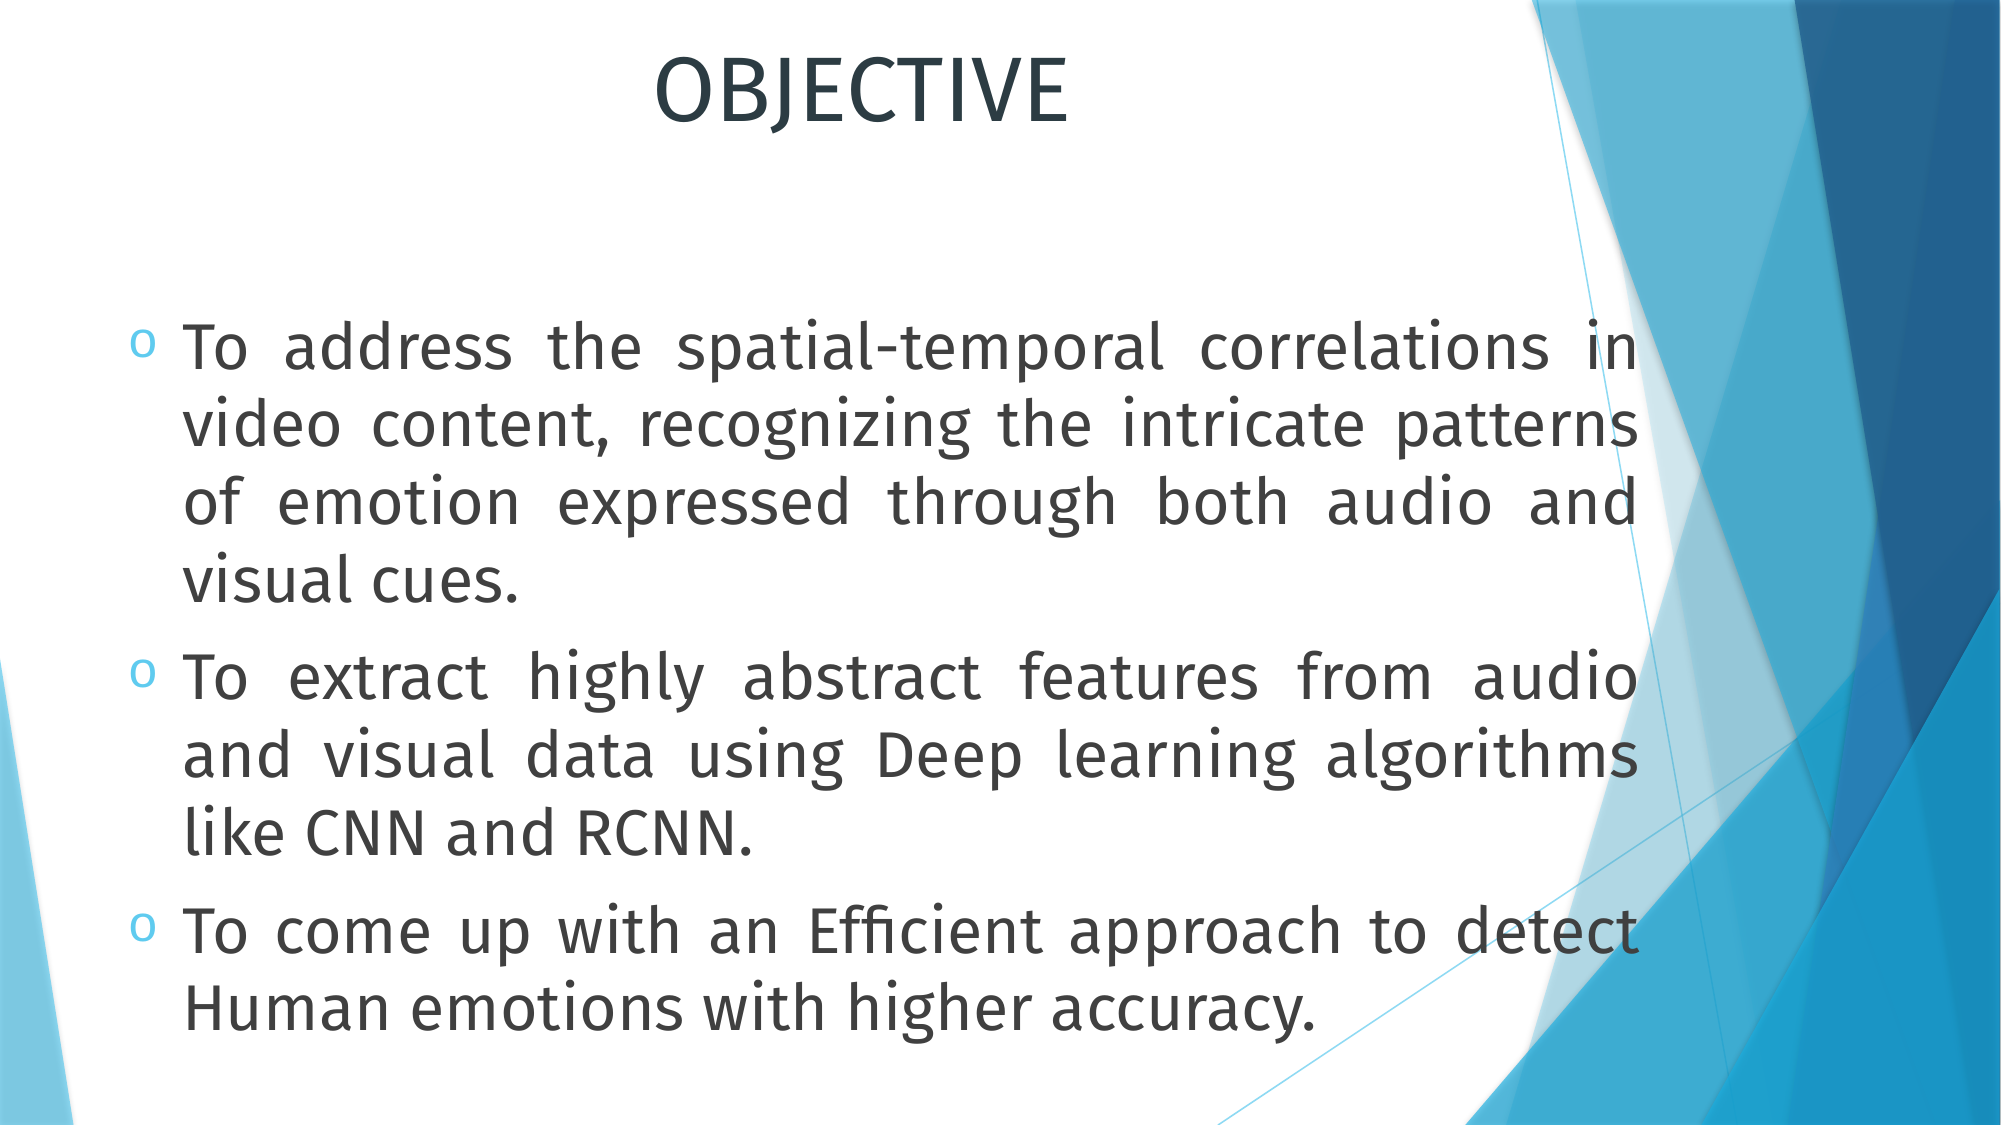

# OBJECTIVE
To address the spatial-temporal correlations in video content, recognizing the intricate patterns of emotion expressed through both audio and visual cues.
To extract highly abstract features from audio and visual data using Deep learning algorithms like CNN and RCNN.
To come up with an Efficient approach to detect Human emotions with higher accuracy.